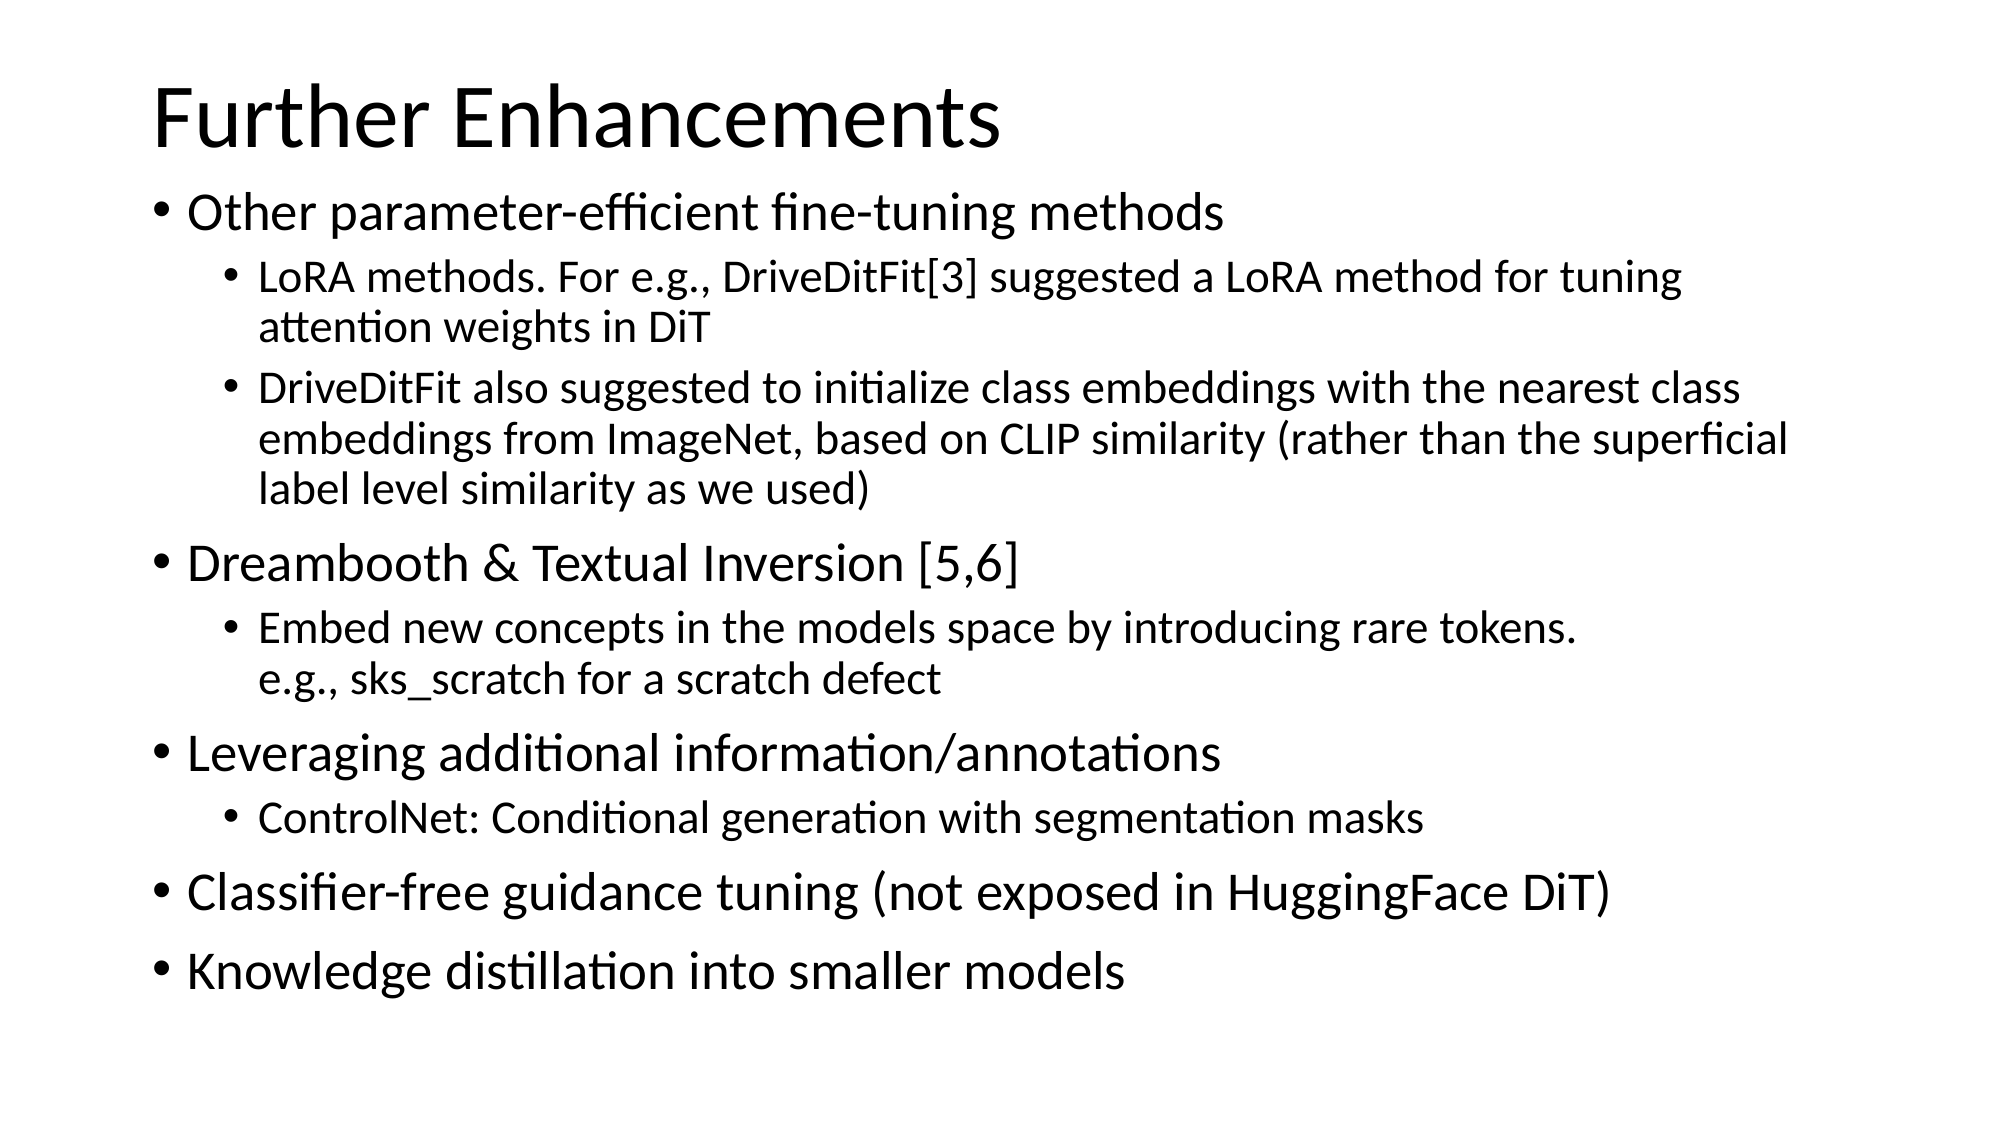

# Further Enhancements
Other parameter-efficient fine-tuning methods
LoRA methods. For e.g., DriveDitFit[3] suggested a LoRA method for tuning attention weights in DiT
DriveDitFit also suggested to initialize class embeddings with the nearest class embeddings from ImageNet, based on CLIP similarity (rather than the superficial label level similarity as we used)
Dreambooth & Textual Inversion [5,6]
Embed new concepts in the models space by introducing rare tokens.
e.g., sks_scratch for a scratch defect
Leveraging additional information/annotations
ControlNet: Conditional generation with segmentation masks
Classifier-free guidance tuning (not exposed in HuggingFace DiT)
Knowledge distillation into smaller models